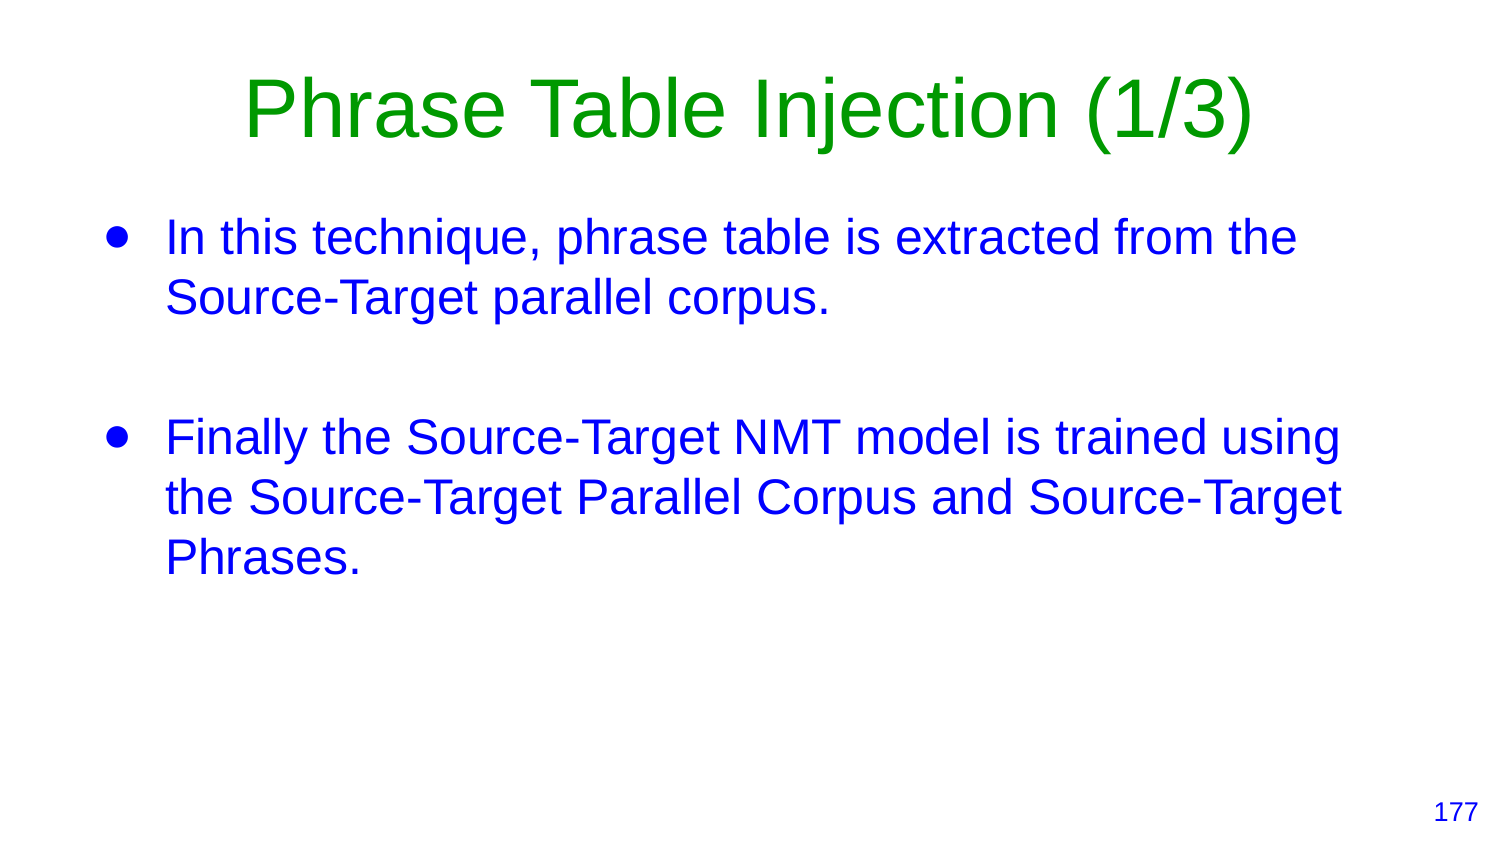

# Phrase Table Injection (1/3)
In this technique, phrase table is extracted from the Source-Target parallel corpus.

Finally the Source-Target NMT model is trained using the Source-Target Parallel Corpus and Source-Target Phrases.
177